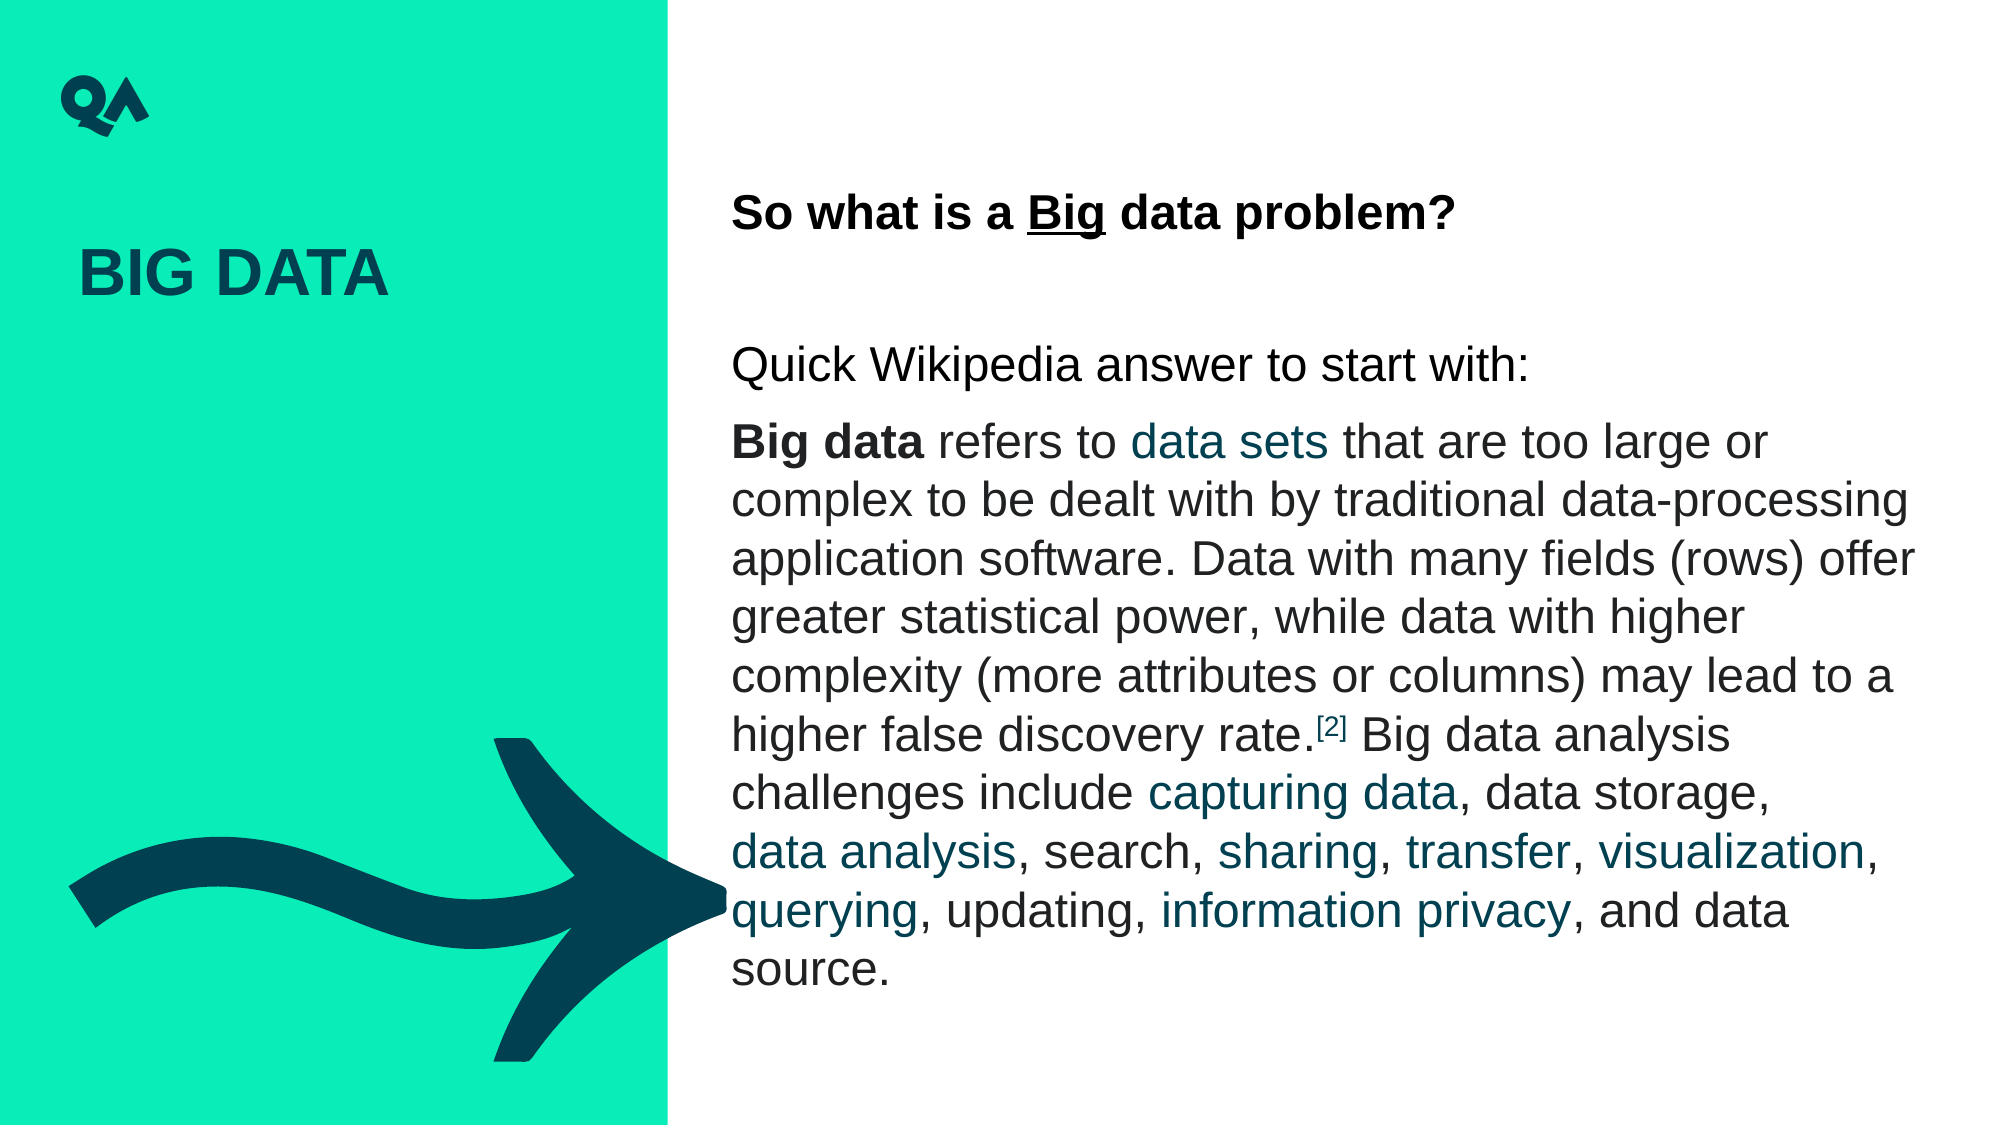

So what is a Big data problem?

Quick Wikipedia answer to start with:
Big data refers to data sets that are too large or complex to be dealt with by traditional data-processing application software. Data with many fields (rows) offer greater statistical power, while data with higher complexity (more attributes or columns) may lead to a higher false discovery rate.[2] Big data analysis challenges include capturing data, data storage, data analysis, search, sharing, transfer, visualization, querying, updating, information privacy, and data source.

big Data